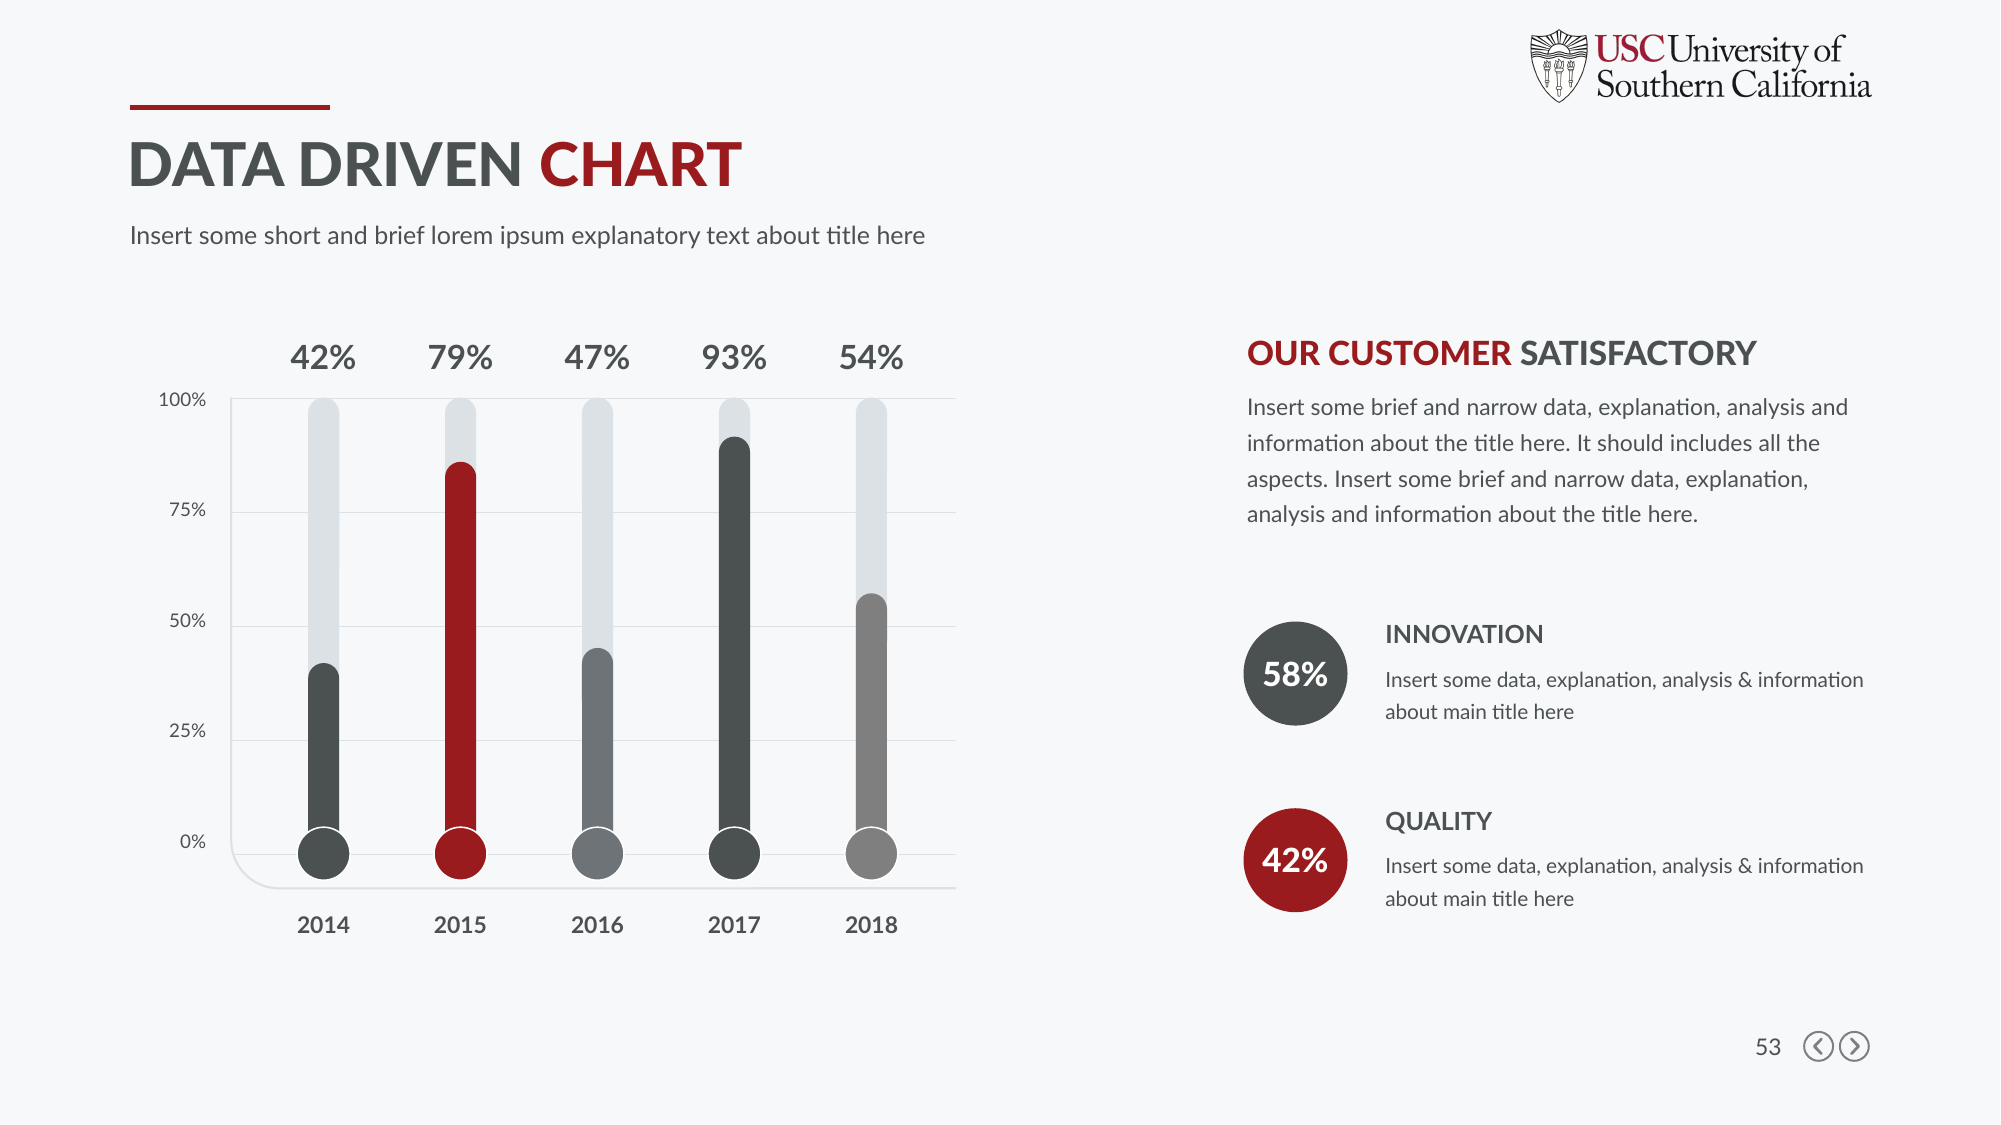

DATA DRIVEN CHART
Insert some short and brief lorem ipsum explanatory text about title here
OUR CUSTOMER SATISFACTORY
Insert some brief and narrow data, explanation, analysis and information about the title here. It should includes all the aspects. Insert some brief and narrow data, explanation, analysis and information about the title here.
42%
79%
47%
93%
54%
100%

75%
50%

25%
0%
INNOVATION
Insert some data, explanation, analysis & information about main title here

58%

QUALITY
Insert some data, explanation, analysis & information about main title here

42%

2014
2015
2016
2017
2018